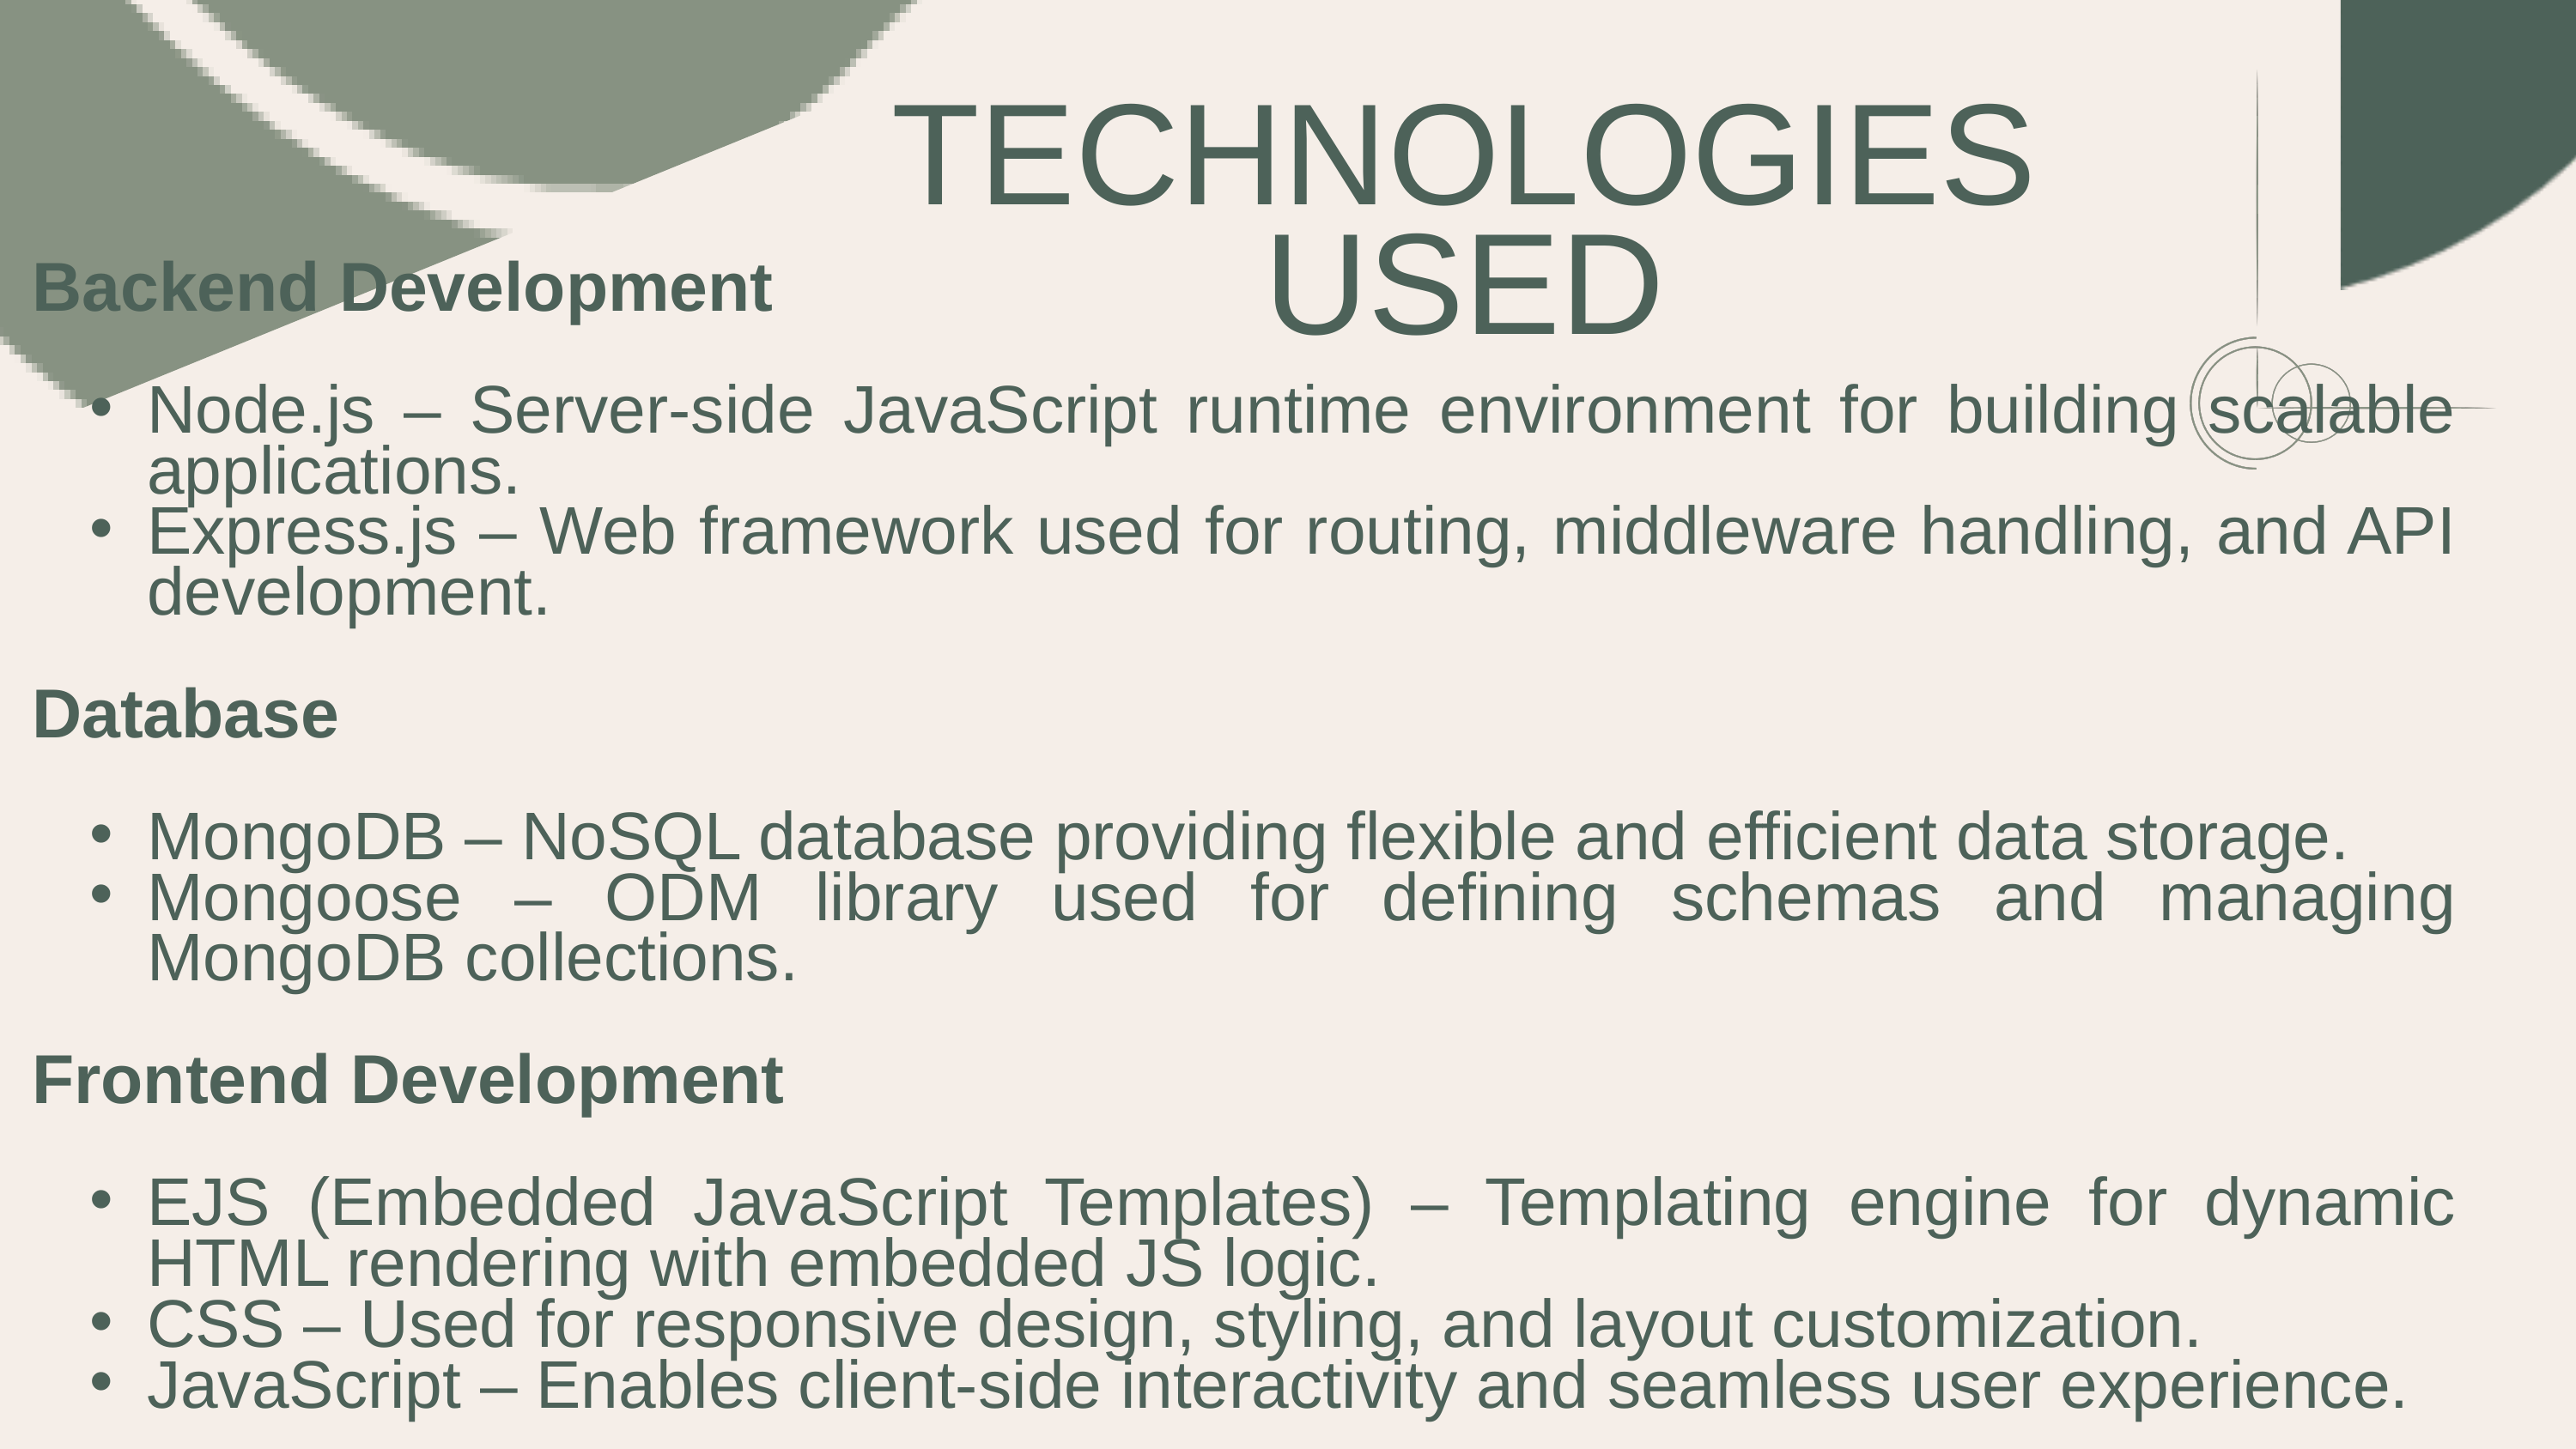

TECHNOLOGIES USED
Backend Development

Node.js – Server-side JavaScript runtime environment for building scalable applications.
Express.js – Web framework used for routing, middleware handling, and API development.

Database

MongoDB – NoSQL database providing flexible and efficient data storage.
Mongoose – ODM library used for defining schemas and managing MongoDB collections.

Frontend Development

EJS (Embedded JavaScript Templates) – Templating engine for dynamic HTML rendering with embedded JS logic.
CSS – Used for responsive design, styling, and layout customization.
JavaScript – Enables client-side interactivity and seamless user experience.